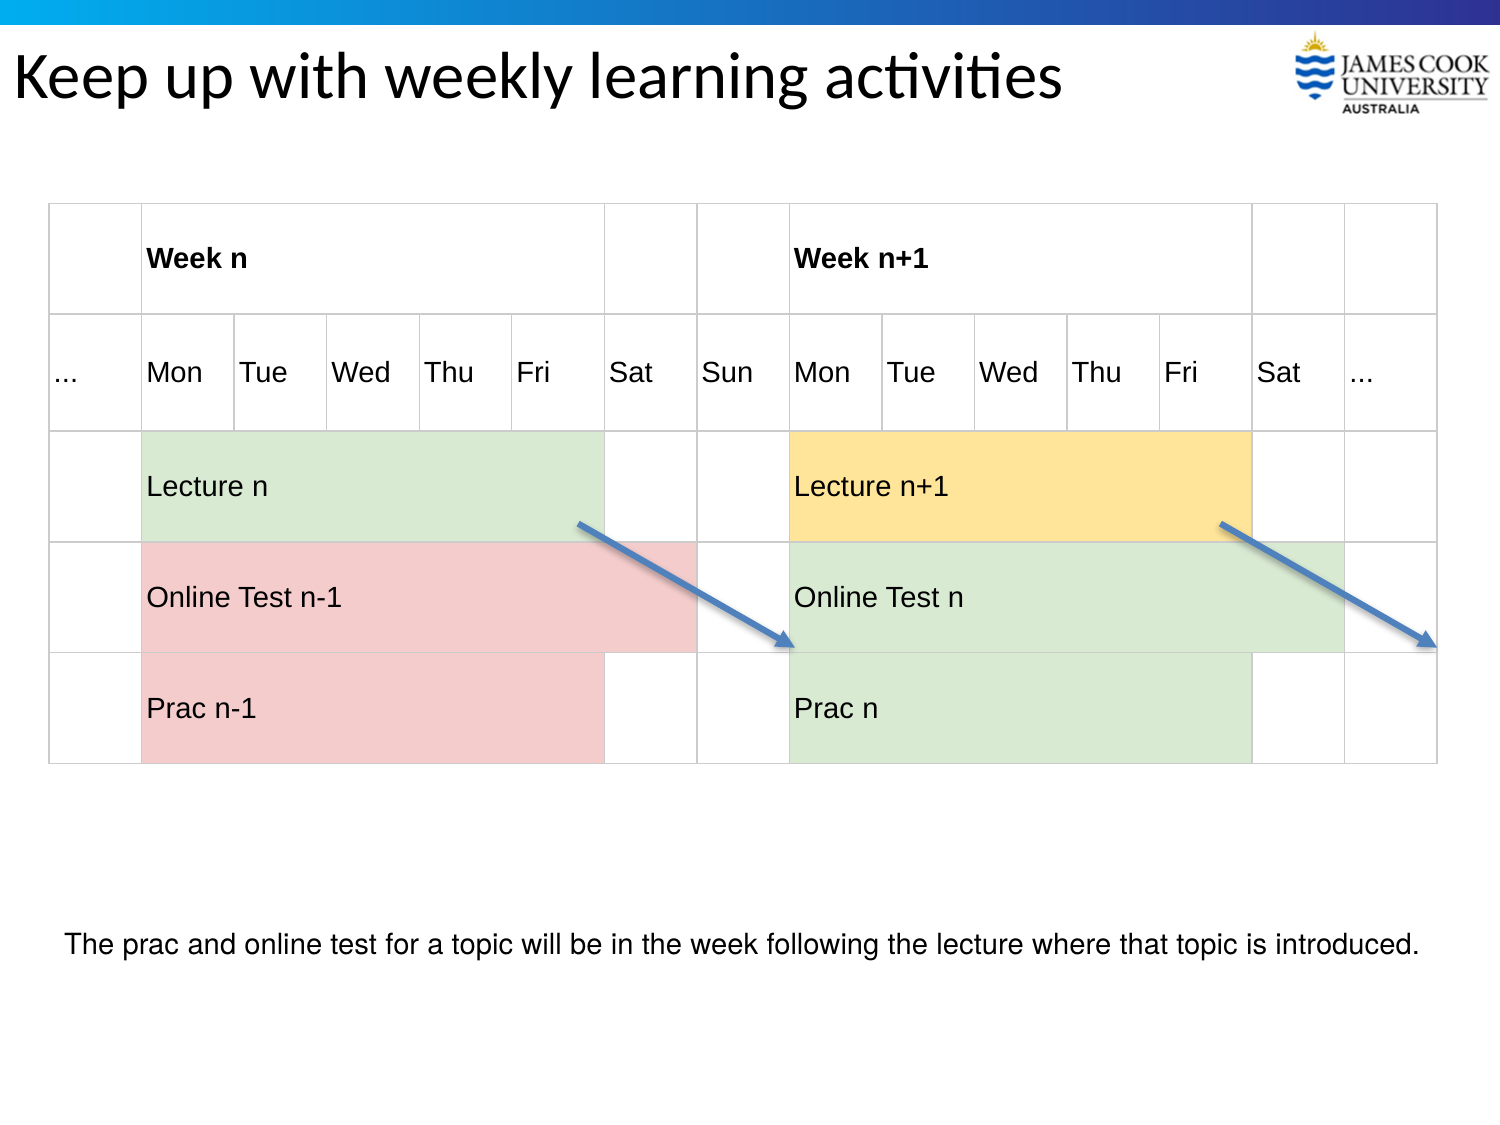

# Keep up with weekly learning activities
|  | Week n |  |  |  |  |  |  | Week n+1 |  |  |  |  |  |  |
| --- | --- | --- | --- | --- | --- | --- | --- | --- | --- | --- | --- | --- | --- | --- |
| ... | Mon | Tue | Wed | Thu | Fri | Sat | Sun | Mon | Tue | Wed | Thu | Fri | Sat | ... |
|  | Lecture n |  |  |  |  |  |  | Lecture n+1 |  |  |  |  |  |  |
|  | Online Test n-1 |  |  |  |  |  |  | Online Test n |  |  |  |  |  |  |
|  | Prac n-1 |  |  |  |  |  |  | Prac n |  |  |  |  |  |  |
The prac and online test for a topic will be in the week following the lecture where that topic is introduced.